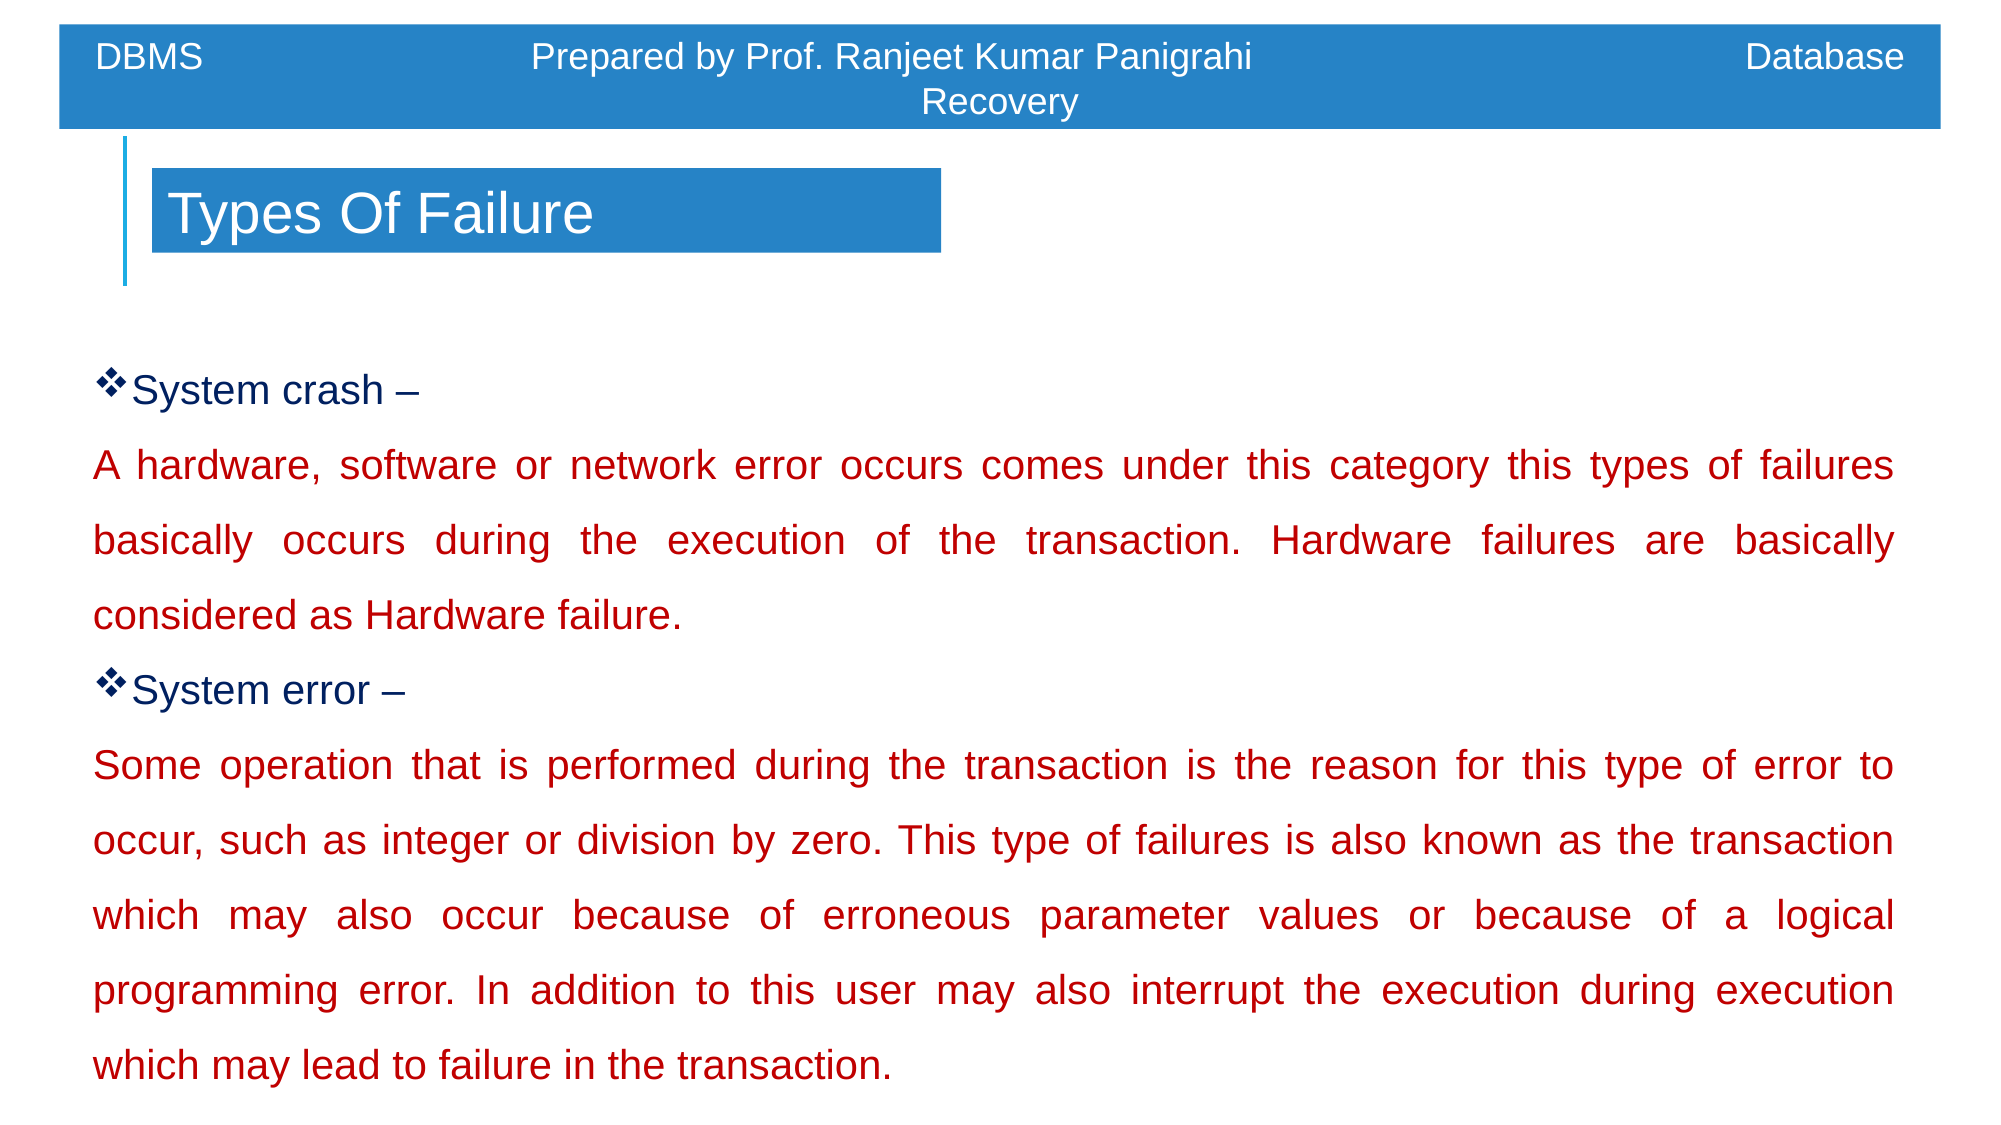

DBMS		             Prepared by Prof. Ranjeet Kumar Panigrahi				Database Recovery
Types Of Failure
System crash –
A hardware, software or network error occurs comes under this category this types of failures basically occurs during the execution of the transaction. Hardware failures are basically considered as Hardware failure.
System error –
Some operation that is performed during the transaction is the reason for this type of error to occur, such as integer or division by zero. This type of failures is also known as the transaction which may also occur because of erroneous parameter values or because of a logical programming error. In addition to this user may also interrupt the execution during execution which may lead to failure in the transaction.